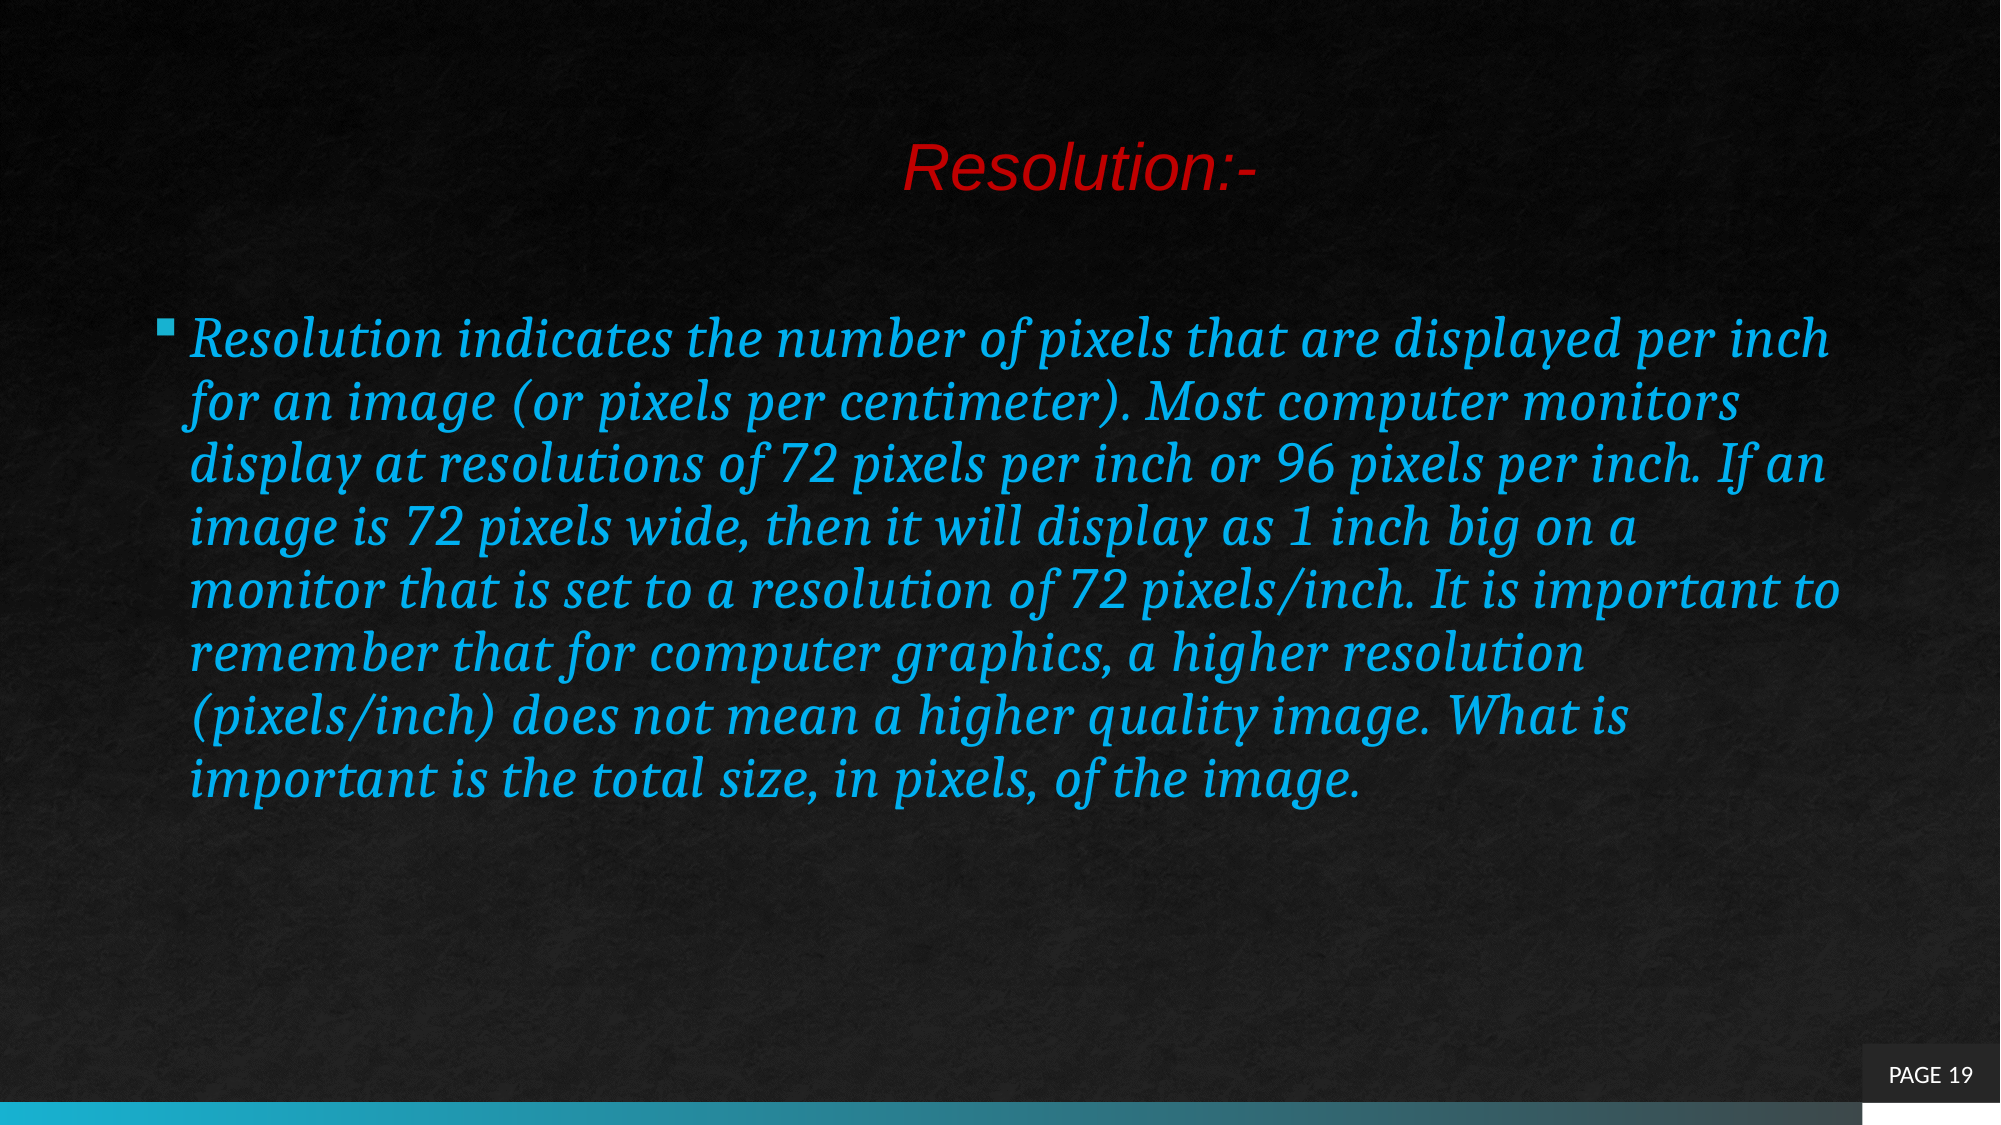

# Resolution:-
Resolution indicates the number of pixels that are displayed per inch for an image (or pixels per centimeter). Most computer monitors display at resolutions of 72 pixels per inch or 96 pixels per inch. If an image is 72 pixels wide, then it will display as 1 inch big on a monitor that is set to a resolution of 72 pixels/inch. It is important to remember that for computer graphics, a higher resolution (pixels/inch) does not mean a higher quality image. What is important is the total size, in pixels, of the image.

PAGE 19